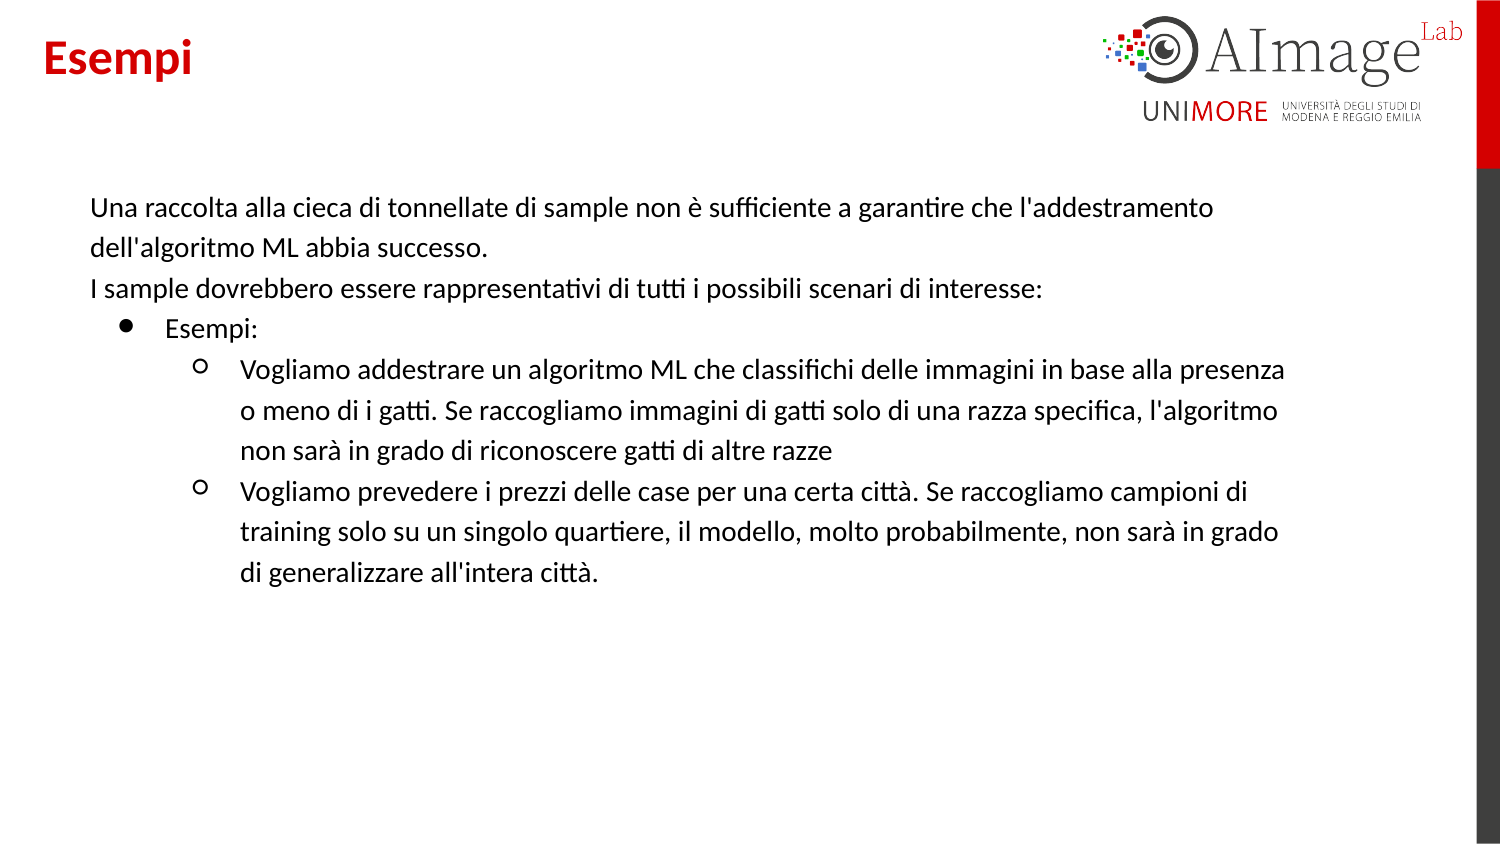

# Esempi
Una raccolta alla cieca di tonnellate di sample non è sufficiente a garantire che l'addestramento dell'algoritmo ML abbia successo.
I sample dovrebbero essere rappresentativi di tutti i possibili scenari di interesse:
Esempi:
Vogliamo addestrare un algoritmo ML che classifichi delle immagini in base alla presenza o meno di i gatti. Se raccogliamo immagini di gatti solo di una razza specifica, l'algoritmo non sarà in grado di riconoscere gatti di altre razze
Vogliamo prevedere i prezzi delle case per una certa città. Se raccogliamo campioni di training solo su un singolo quartiere, il modello, molto probabilmente, non sarà in grado di generalizzare all'intera città.